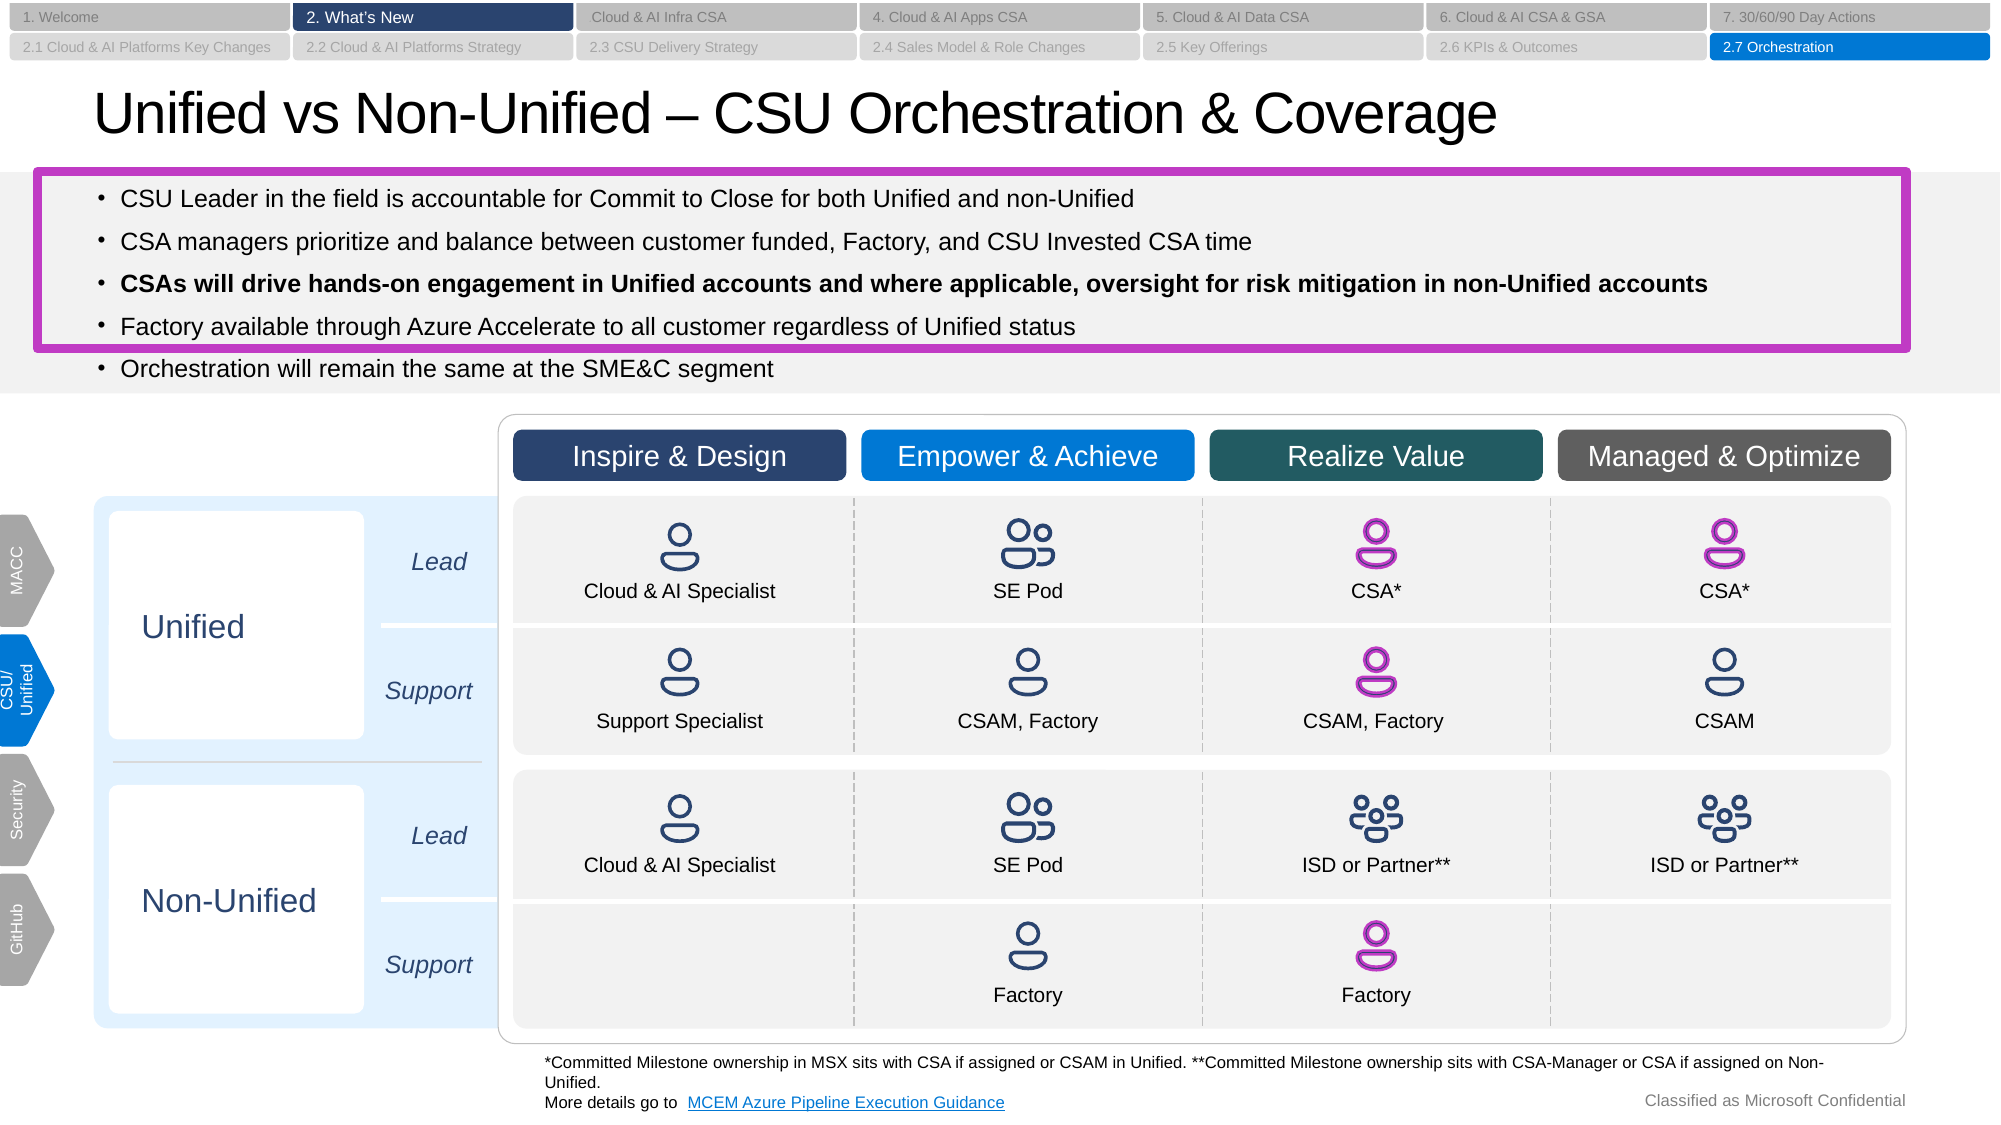

1. Welcome
2. What’s New
4. Cloud & AI Infra CSA
4. Cloud & AI Apps CSA
5. Cloud & AI Data CSA
6. Cloud & AI CSA & GSA
7. 30/60/90 Day Actions
2.1 Cloud & AI Platforms Key Changes
2.2 Cloud & AI Platforms Strategy
2.3 CSU Delivery Strategy
2.4 Sales Model & Role Changes
2.5 Key Offerings
2.6 KPIs & Outcomes
2.7 Orchestration
# Unified vs Non-Unified – CSU Orchestration & Coverage

CSU Leader in the field is accountable for Commit to Close for both Unified and non-Unified
CSA managers prioritize and balance between customer funded, Factory, and CSU Invested CSA time
CSAs will drive hands-on engagement in Unified accounts and where applicable, oversight for risk mitigation in non-Unified accounts
Factory available through Azure Accelerate to all customer regardless of Unified status
Orchestration will remain the same at the SME&C segment

Inspire & Design
Empower & Achieve
Realize Value
Managed & Optimize

Unified
MACC
CSU/Unified
Security
GitHub

Lead
Cloud & AI Specialist
SE Pod
CSA*
CSA*

Support
Support Specialist
CSAM, Factory
CSAM, Factory
CSAM

Non-Unified

Lead
Cloud & AI Specialist
SE Pod
ISD or Partner**
ISD or Partner**

Support
Factory
Factory
*Committed Milestone ownership in MSX sits with CSA if assigned or CSAM in Unified. **Committed Milestone ownership sits with CSA-Manager or CSA if assigned on Non-Unified.
More details go to  MCEM Azure Pipeline Execution Guidance